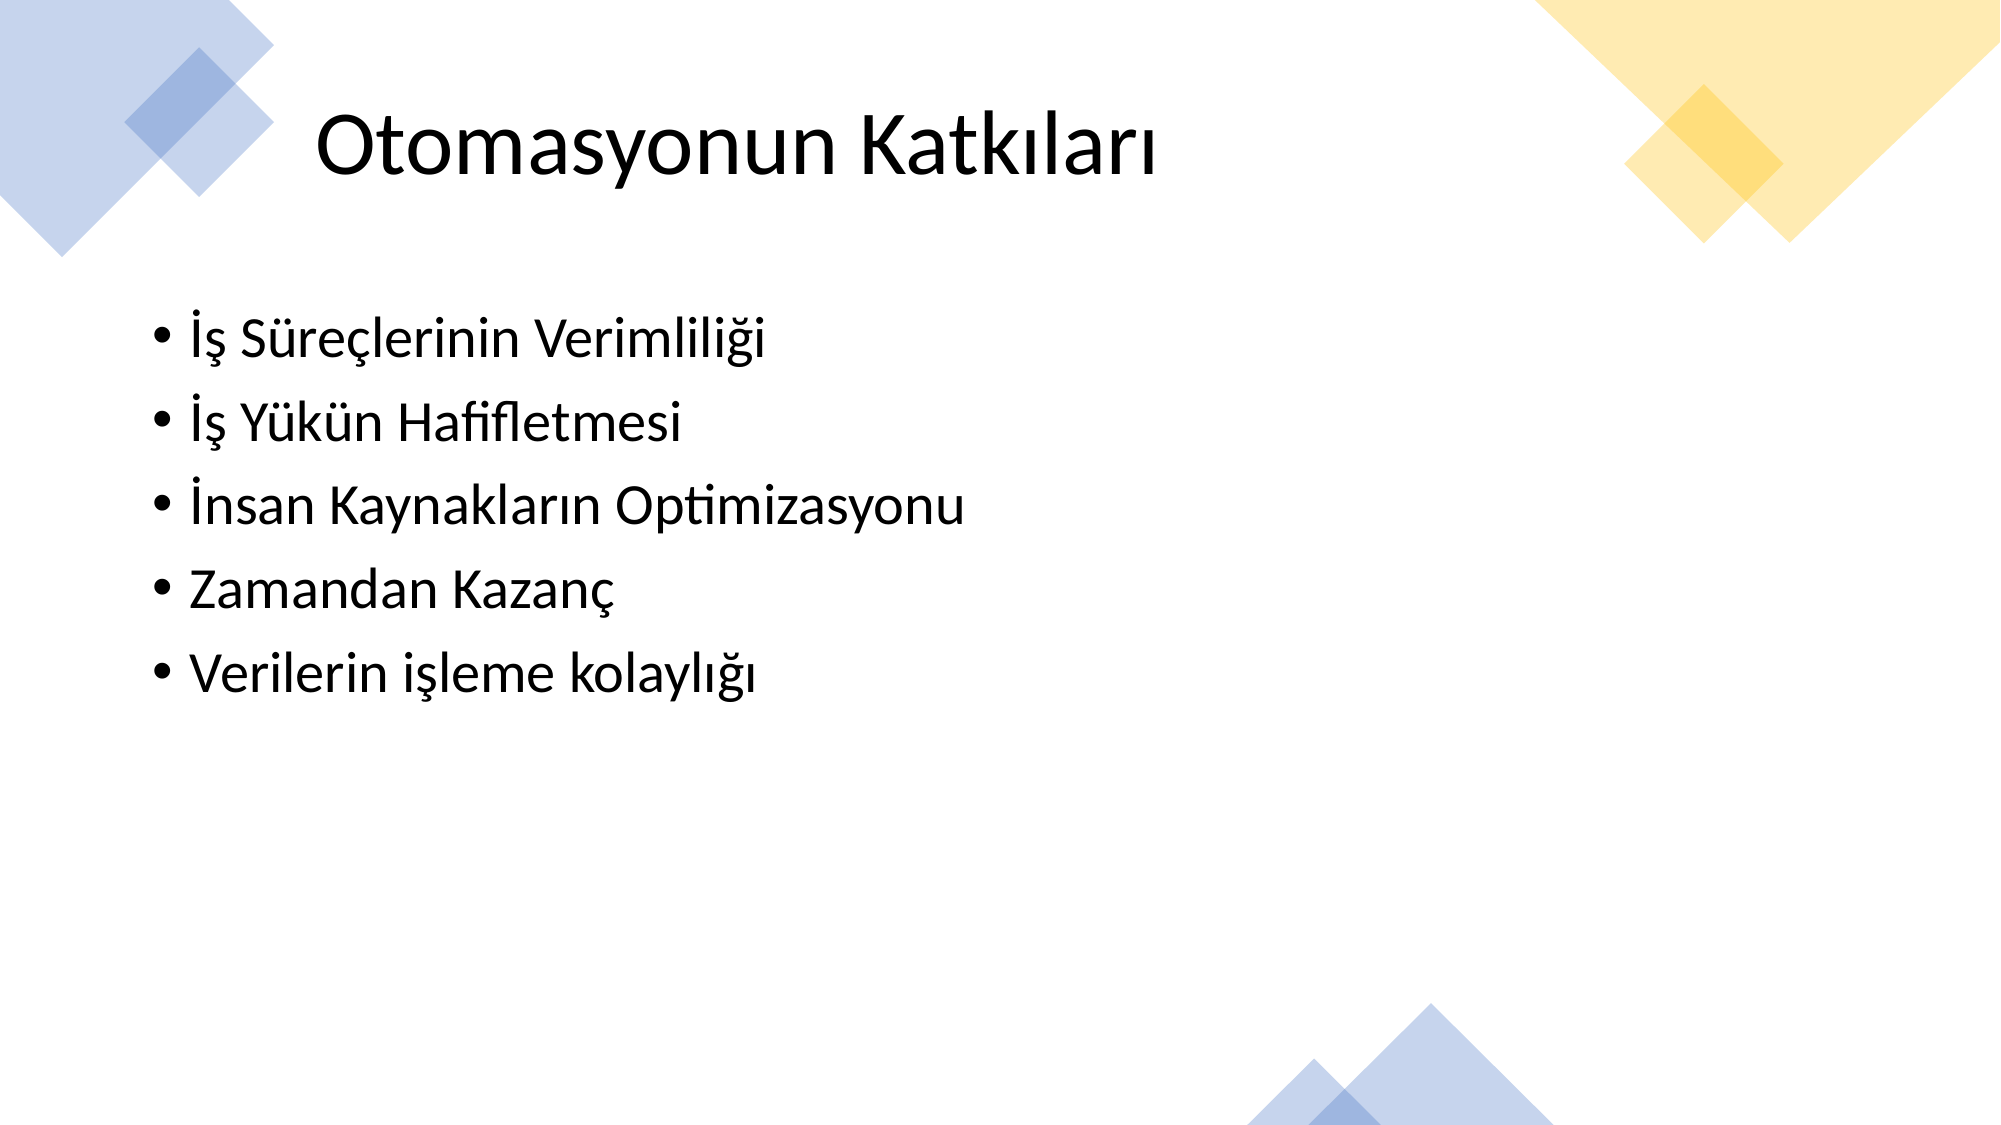

# Otomasyonun Katkıları

İş Süreçlerinin Verimliliği
İş Yükün Hafifletmesi
İnsan Kaynakların Optimizasyonu
Zamandan Kazanç
Verilerin işleme kolaylığı